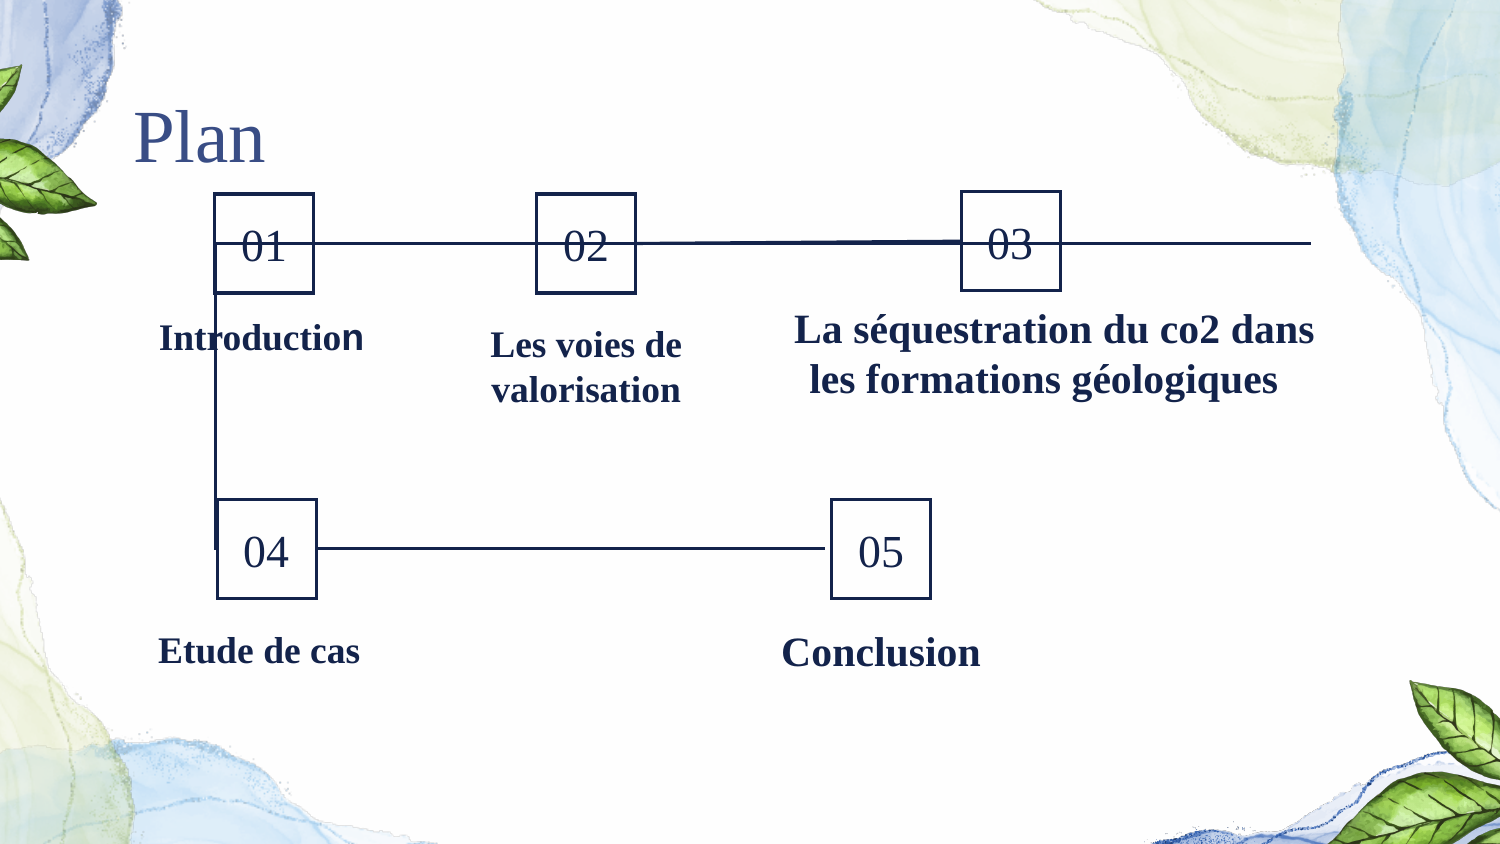

# Plan
03
01
02
La séquestration du co2 dans les formations géologiques
Introduction
Les voies de valorisation
05
04
Conclusion
Etude de cas